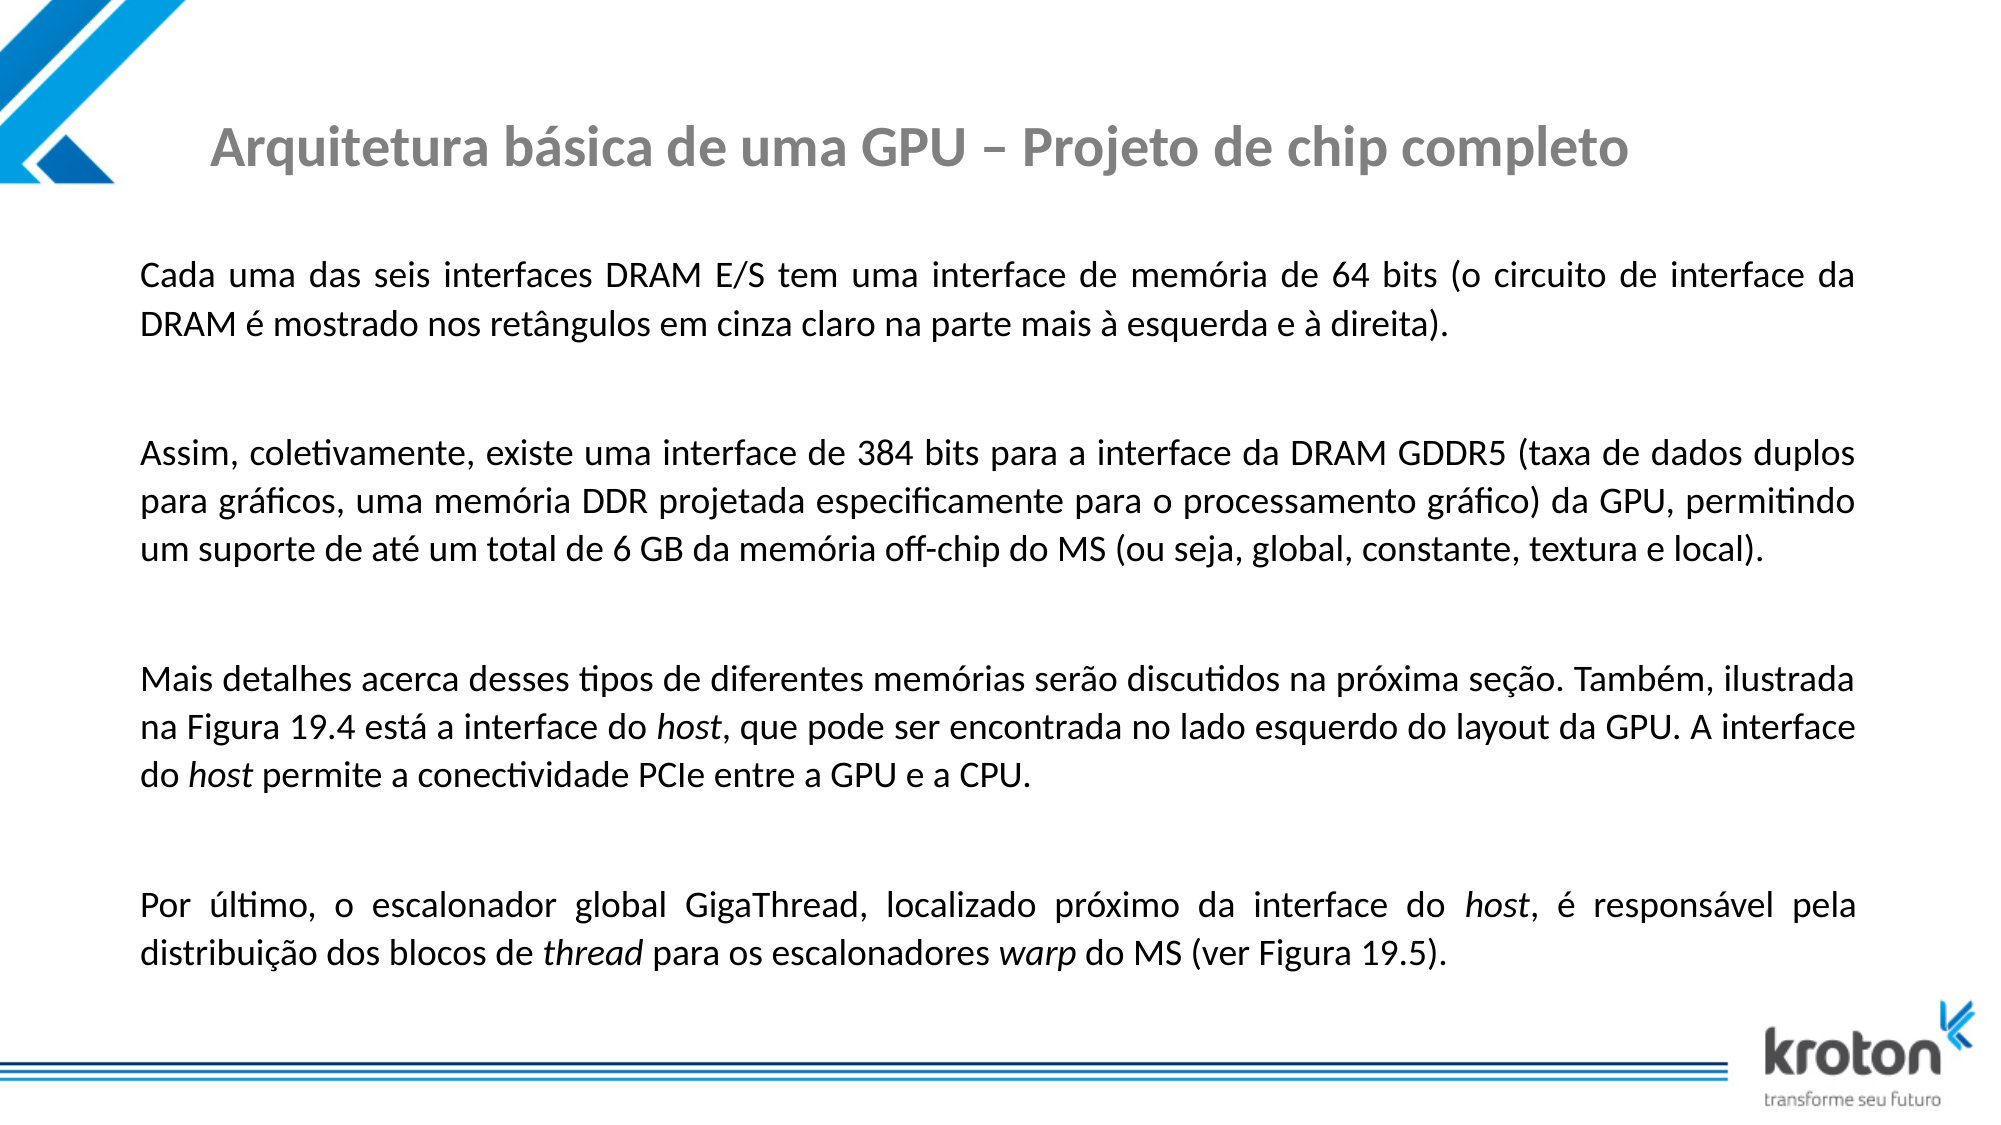

# Arquitetura básica de uma GPU – Projeto de chip completo
Cada uma das seis interfaces DRAM E/S tem uma interface de memória de 64 bits (o circuito de interface da DRAM é mostrado nos retângulos em cinza claro na parte mais à esquerda e à direita).

Assim, coletivamente, existe uma interface de 384 bits para a interface da DRAM GDDR5 (taxa de dados duplos para gráficos, uma memória DDR projetada especificamente para o processamento gráfico) da GPU, permitindo um suporte de até um total de 6 GB da memória off-chip do MS (ou seja, global, constante, textura e local).

Mais detalhes acerca desses tipos de diferentes memórias serão discutidos na próxima seção. Também, ilustrada na Figura 19.4 está a interface do host, que pode ser encontrada no lado esquerdo do layout da GPU. A interface do host permite a conectividade PCIe entre a GPU e a CPU.

Por último, o escalonador global GigaThread, localizado próximo da interface do host, é responsável pela distribuição dos blocos de thread para os escalonadores warp do MS (ver Figura 19.5).